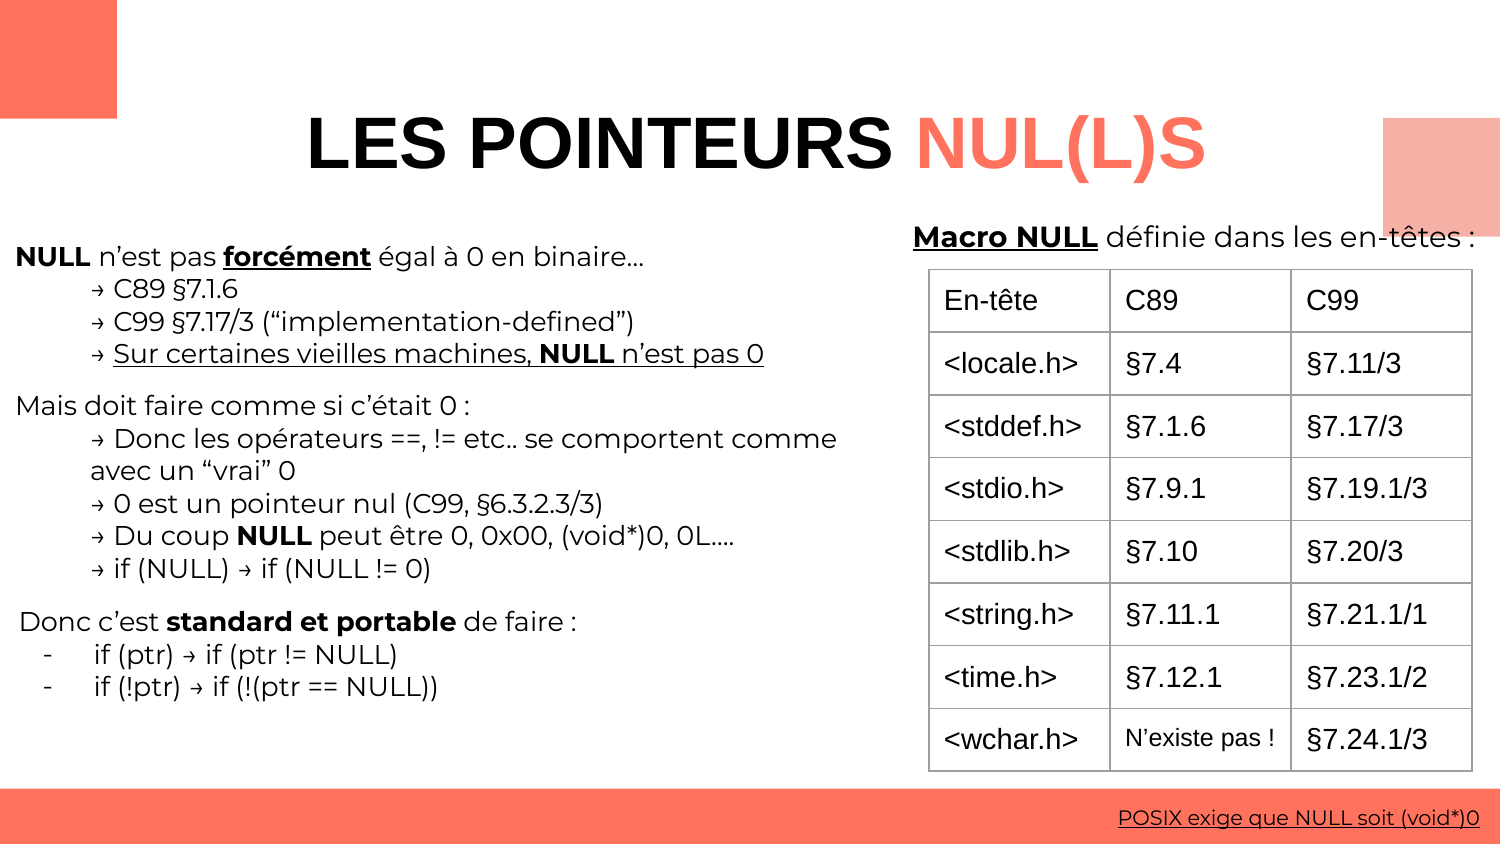

# LES POINTEURS NUL(L)S
Macro NULL définie dans les en-têtes :

NULL n’est pas forcément égal à 0 en binaire…
→ C89 §7.1.6
→ C99 §7.17/3 (“implementation-defined”)
→ Sur certaines vieilles machines, NULL n’est pas 0

| En-tête | C89 | C99 |
| --- | --- | --- |
| <locale.h> | §7.4 | §7.11/3 |
| <stddef.h> | §7.1.6 | §7.17/3 |
| <stdio.h> | §7.9.1 | §7.19.1/3 |
| <stdlib.h> | §7.10 | §7.20/3 |
| <string.h> | §7.11.1 | §7.21.1/1 |
| <time.h> | §7.12.1 | §7.23.1/2 |
| <wchar.h> | N’existe pas ! | §7.24.1/3 |
Mais doit faire comme si c’était 0 :
→ Donc les opérateurs ==, != etc.. se comportent comme
avec un “vrai” 0
→ 0 est un pointeur nul (C99, §6.3.2.3/3)
→ Du coup NULL peut être 0, 0x00, (void*)0, 0L….
→ if (NULL) → if (NULL != 0)
Donc c’est standard et portable de faire :
if (ptr) → if (ptr != NULL)
if (!ptr) → if (!(ptr == NULL))
POSIX exige que NULL soit (void*)0